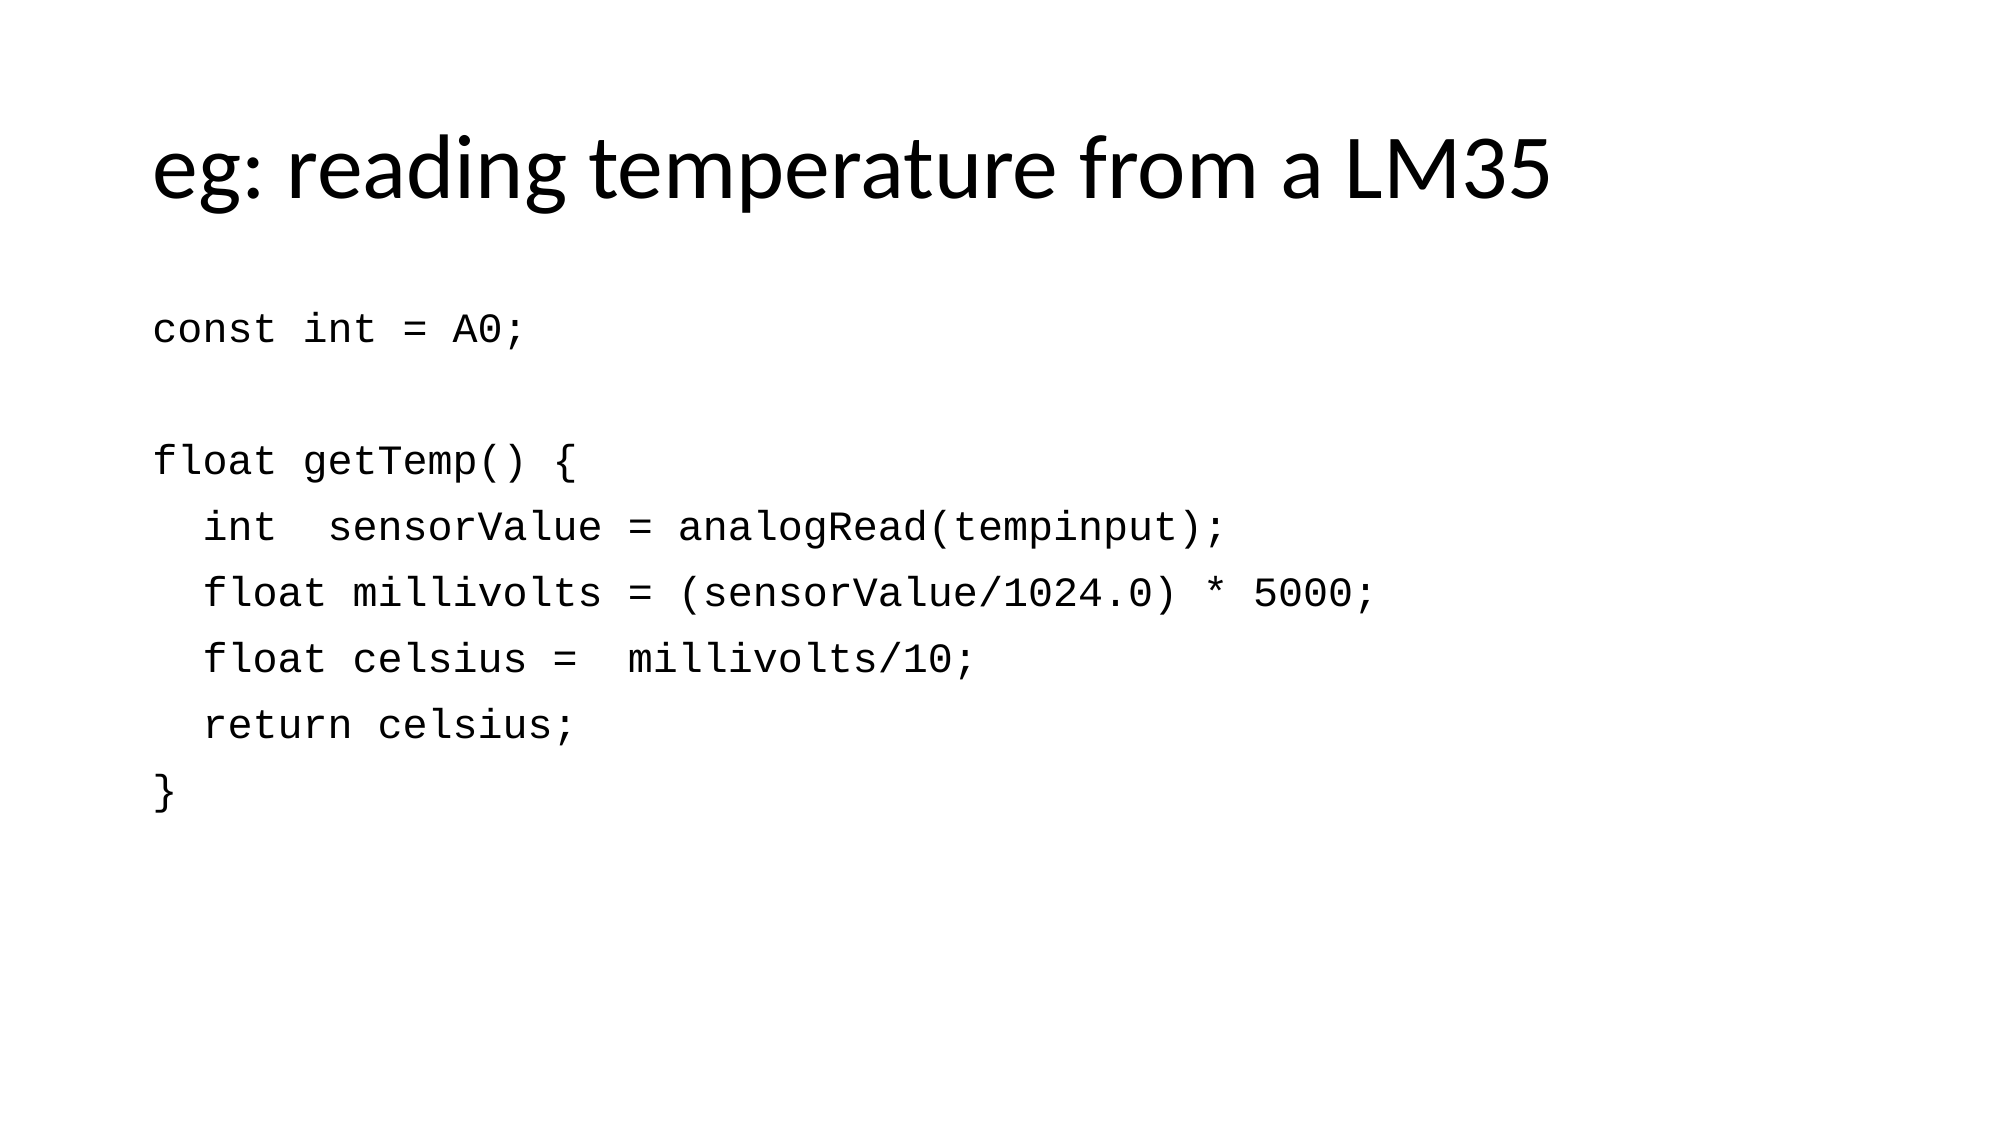

# eg: reading temperature from a LM35
const int = A0;

float getTemp() {
  int  sensorValue = analogRead(tempinput);
  float millivolts = (sensorValue/1024.0) * 5000;
  float celsius =  millivolts/10;
  return celsius;
}